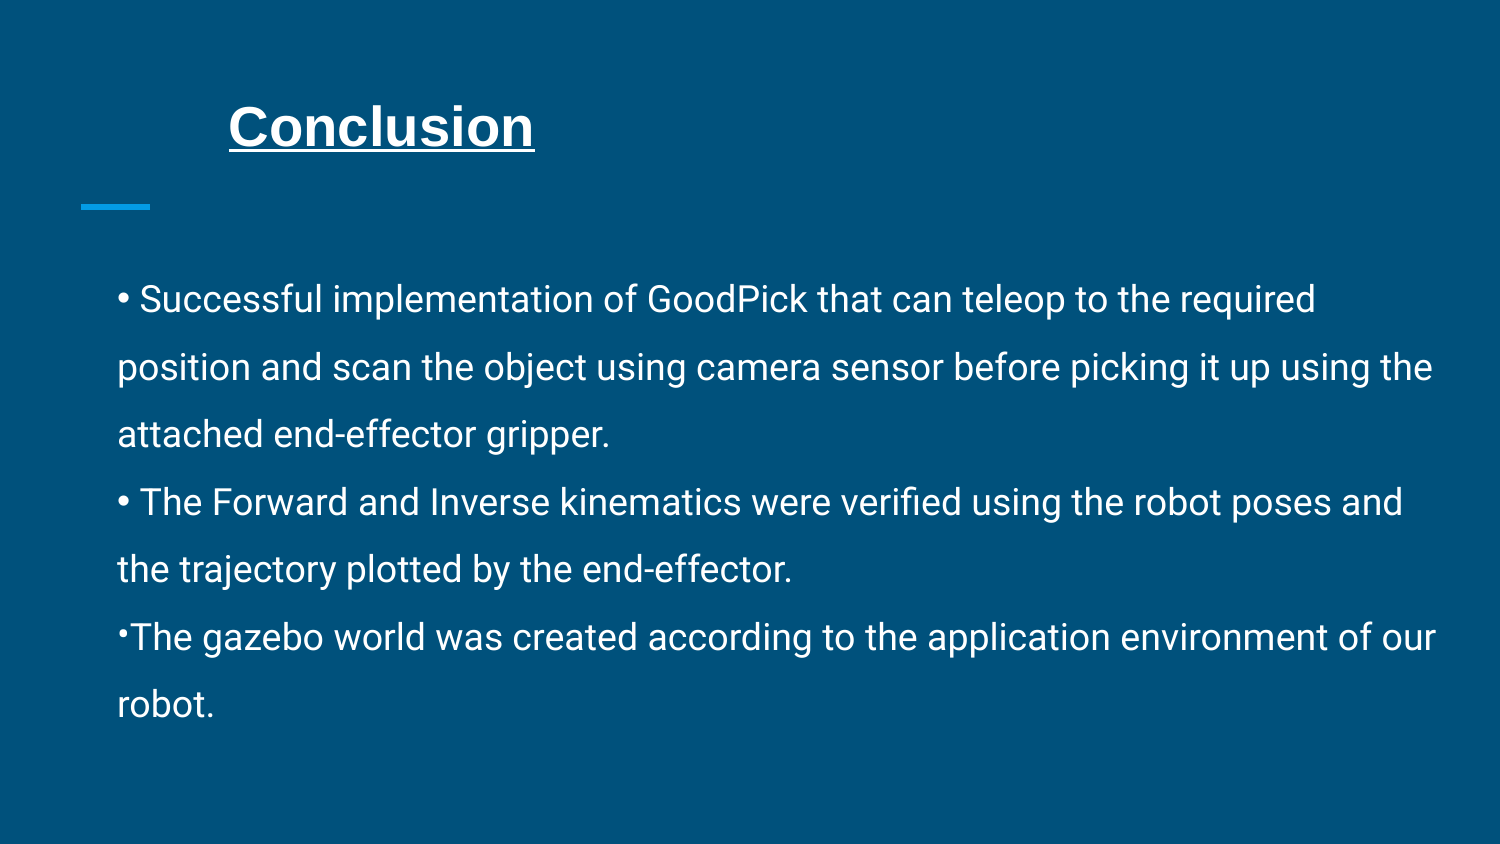

# Conclusion
 Successful implementation of GoodPick that can teleop to the required position and scan the object using camera sensor before picking it up using the attached end-effector gripper.
 The Forward and Inverse kinematics were verified using the robot poses and the trajectory plotted by the end-effector.
The gazebo world was created according to the application environment of our robot.